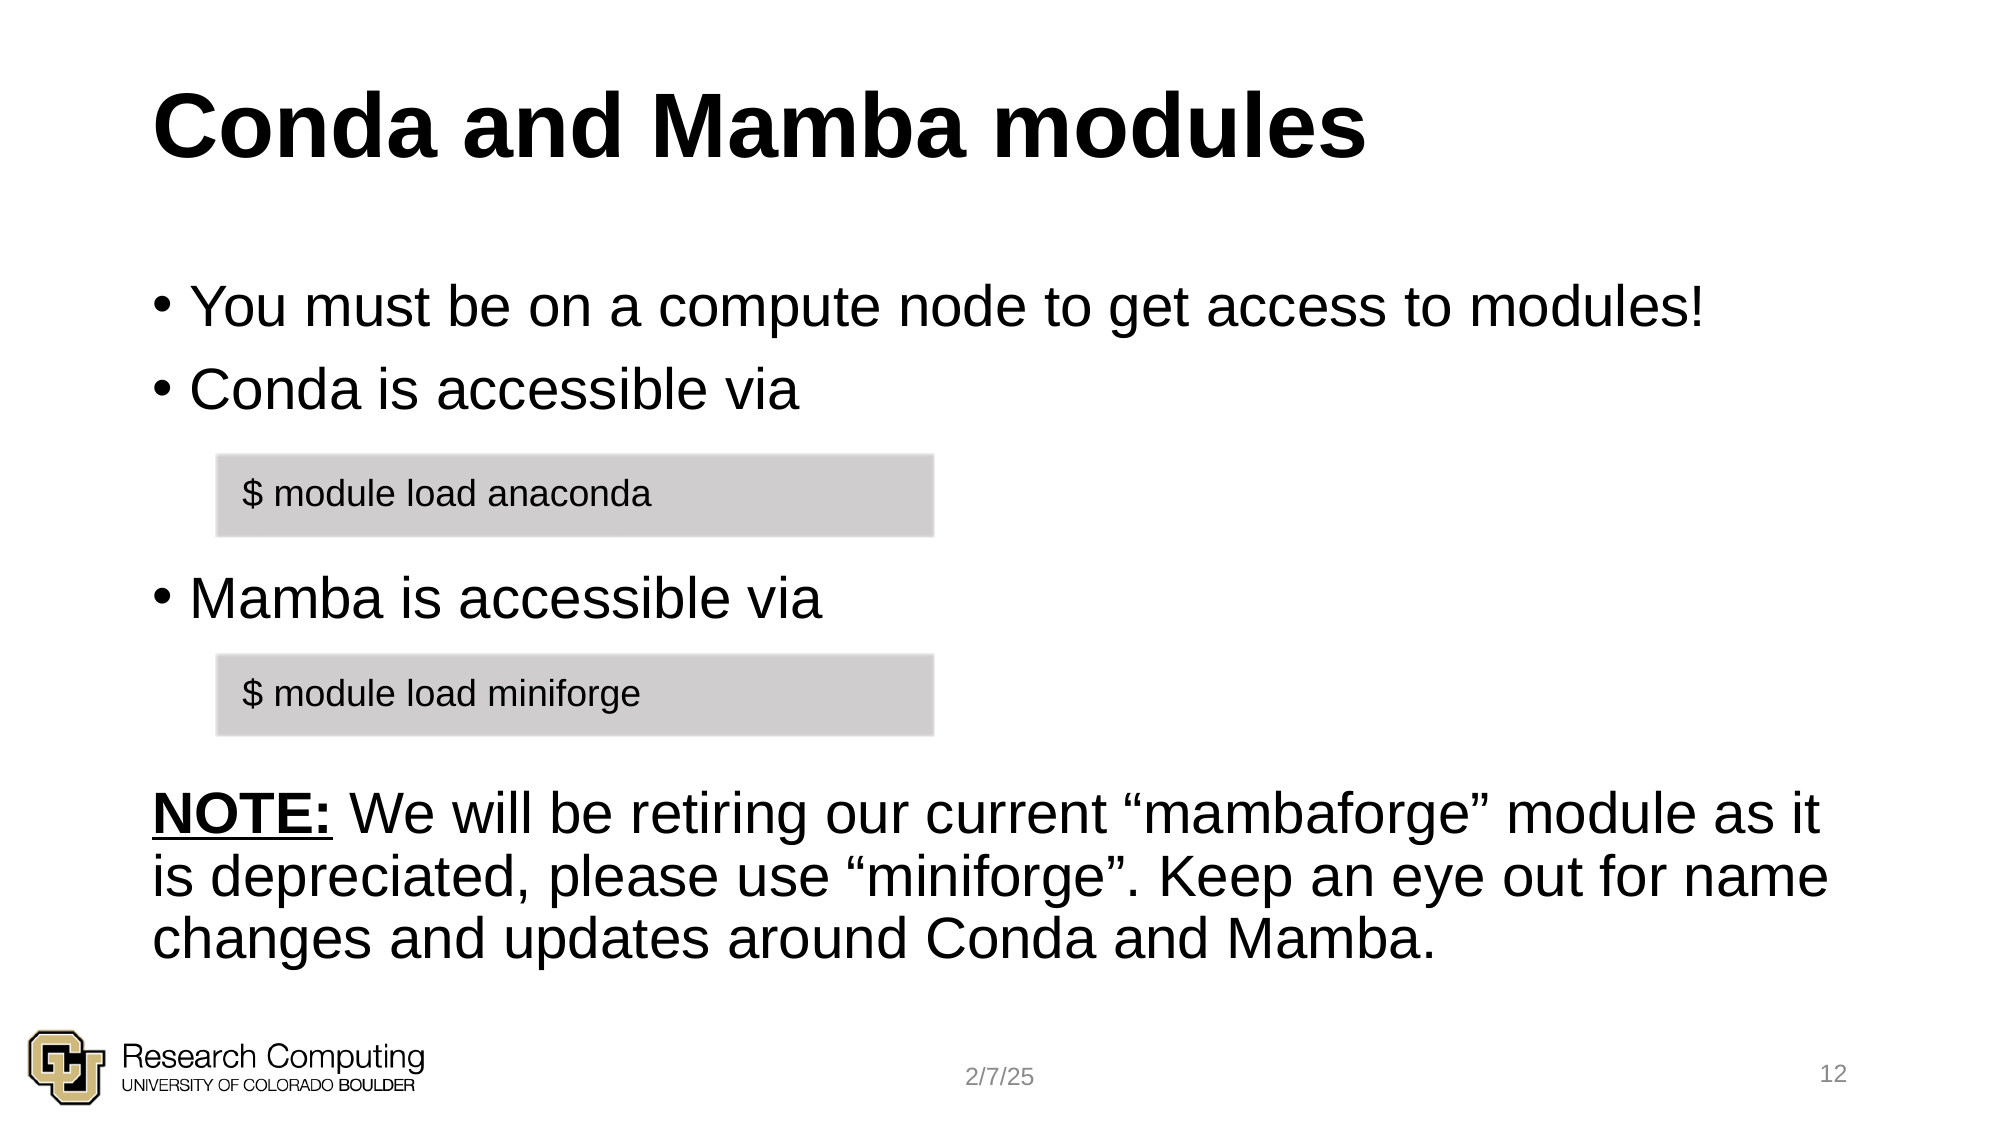

# Conda and Mamba modules
You must be on a compute node to get access to modules!
Conda is accessible via

Mamba is accessible via

NOTE: We will be retiring our current “mambaforge” module as it is depreciated, please use “miniforge”. Keep an eye out for name changes and updates around Conda and Mamba.

$ module load anaconda

$ module load miniforge

12
2/7/25